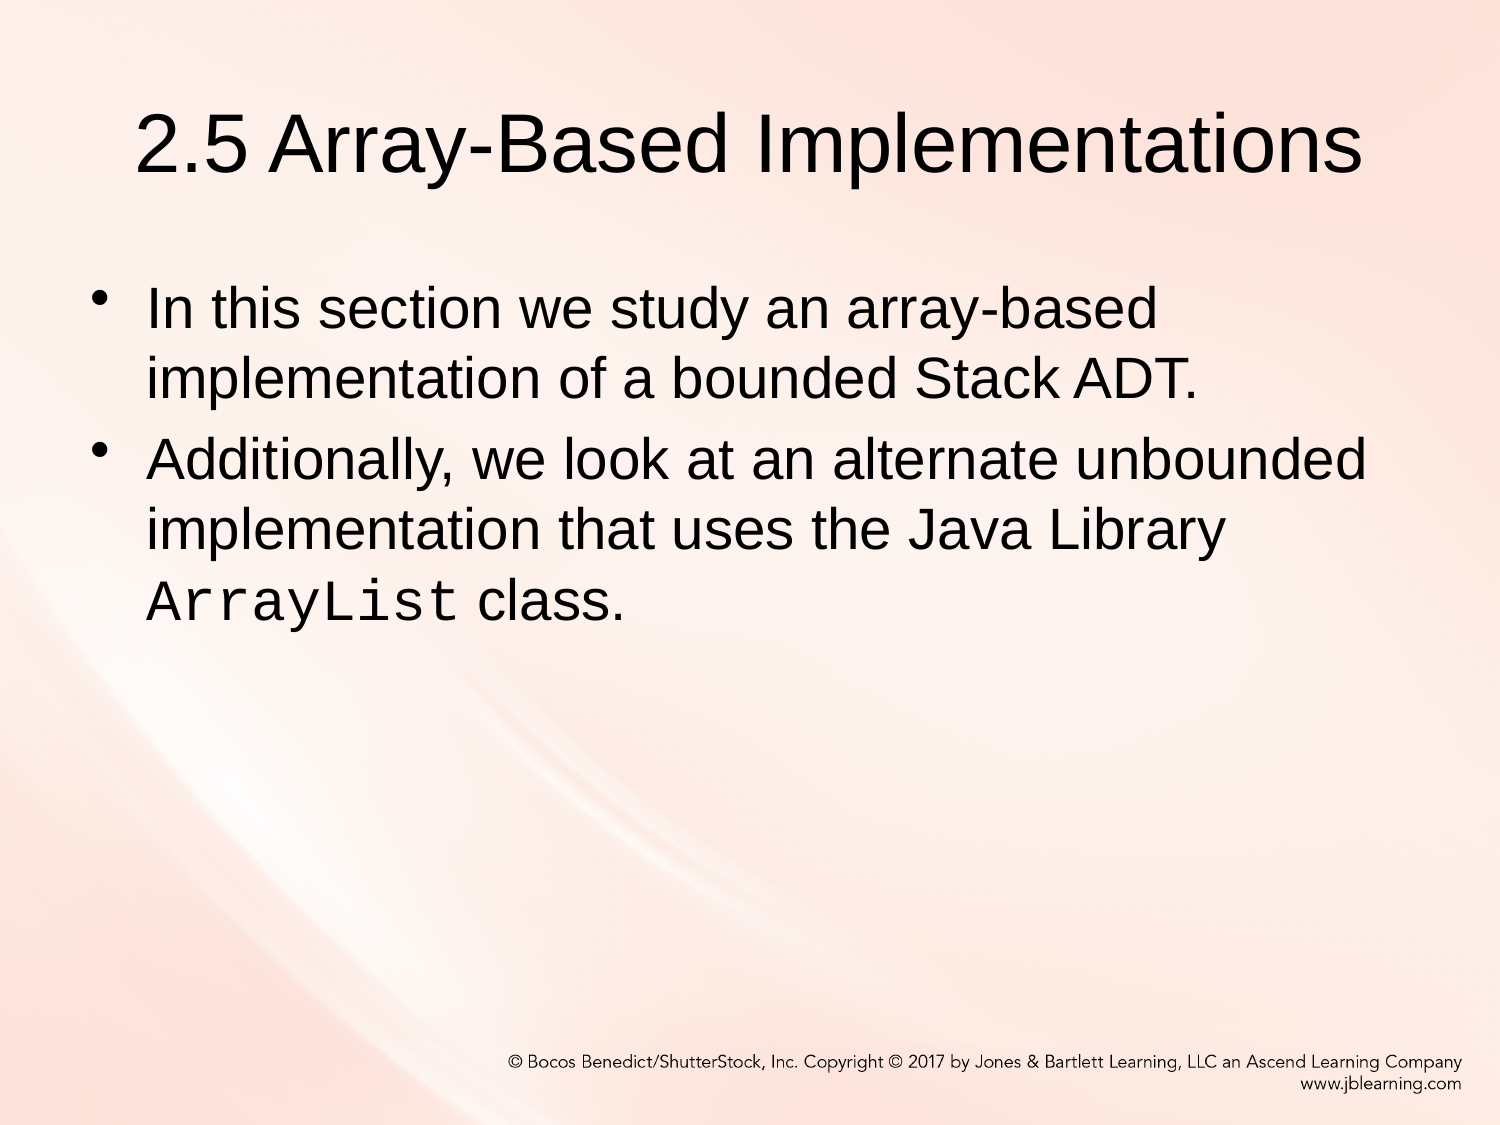

# 2.5 Array-Based Implementations
In this section we study an array-based implementation of a bounded Stack ADT.
Additionally, we look at an alternate unbounded implementation that uses the Java Library ArrayList class.